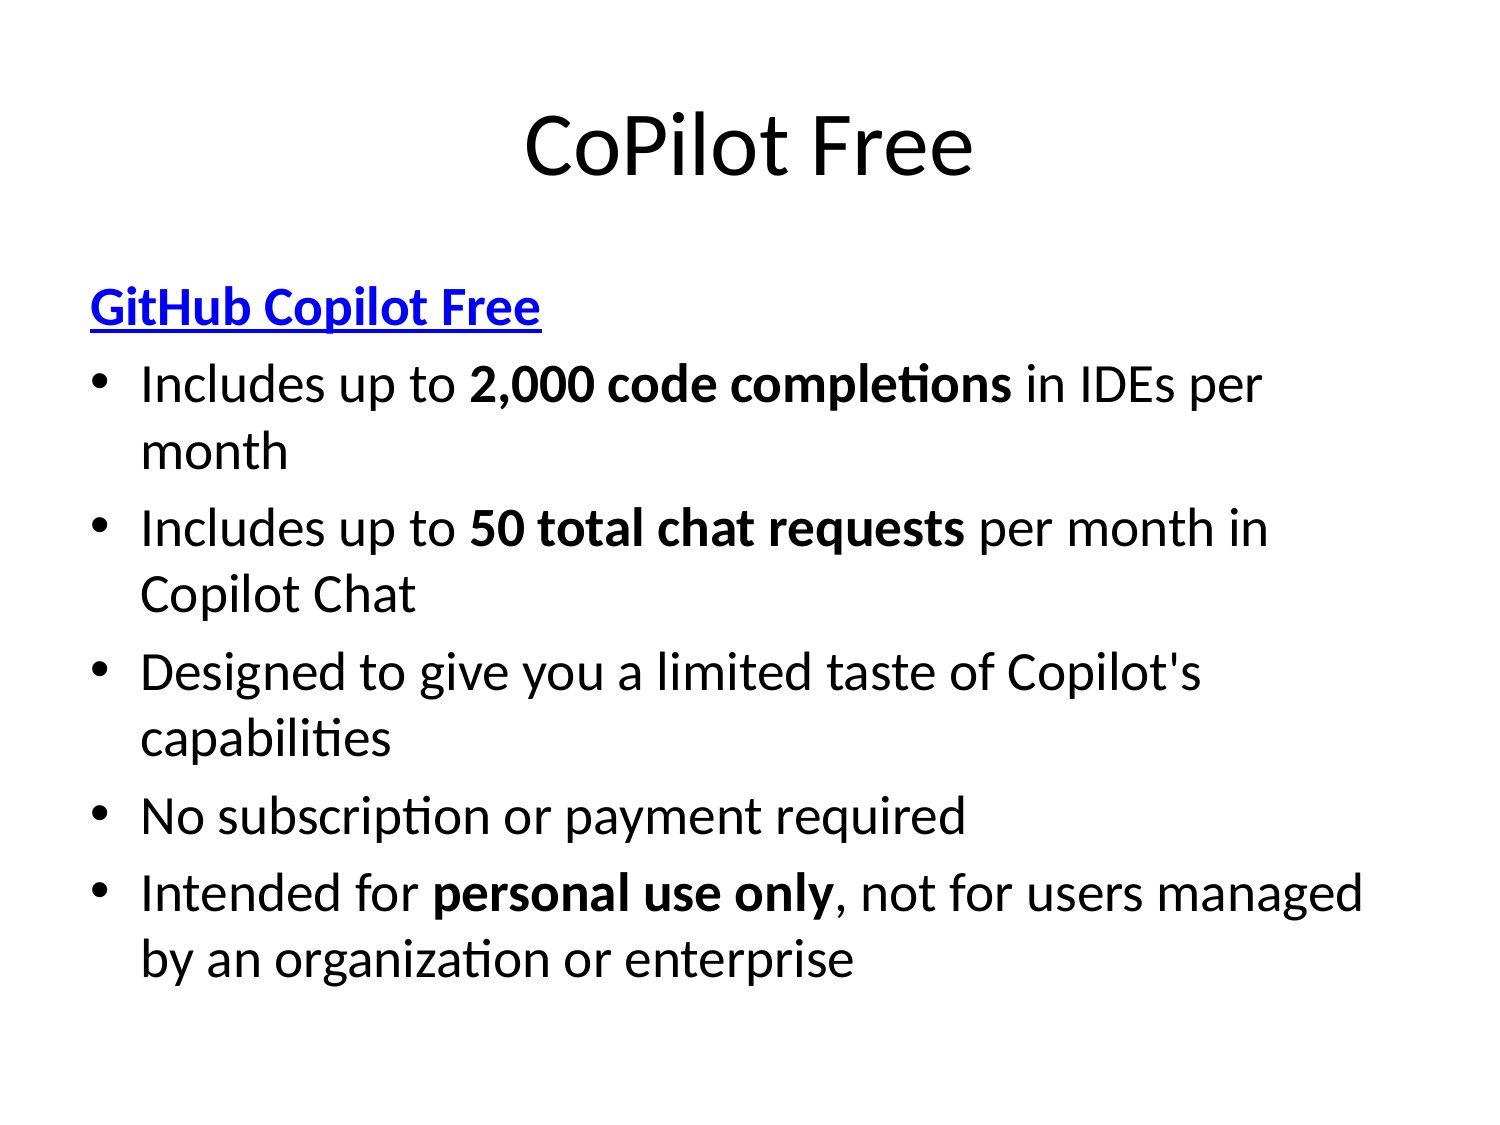

# CoPilot Free
GitHub Copilot Free
Includes up to 2,000 code completions in IDEs per month
Includes up to 50 total chat requests per month in Copilot Chat
Designed to give you a limited taste of Copilot's capabilities
No subscription or payment required
Intended for personal use only, not for users managed by an organization or enterprise